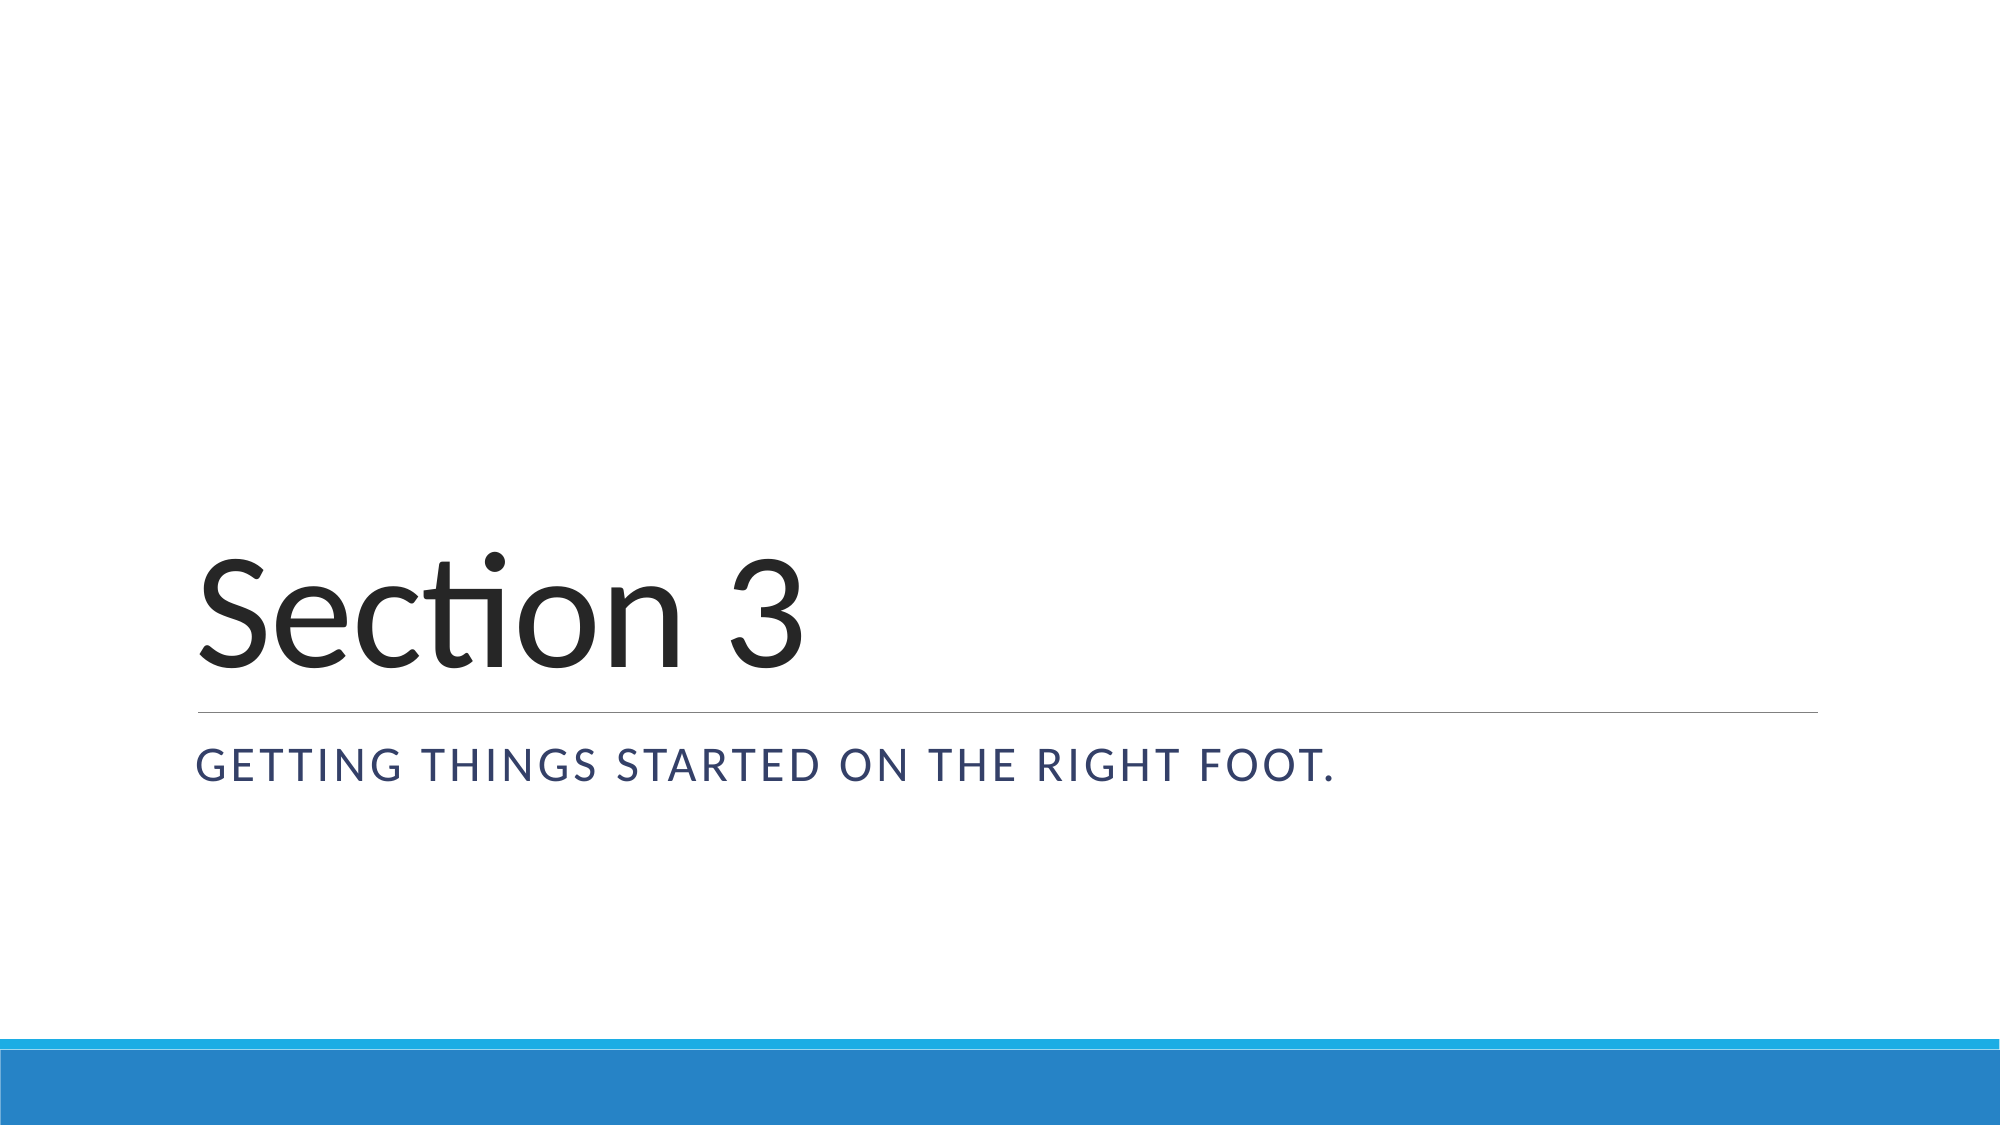

# Section 3
Getting things started on the right foot.